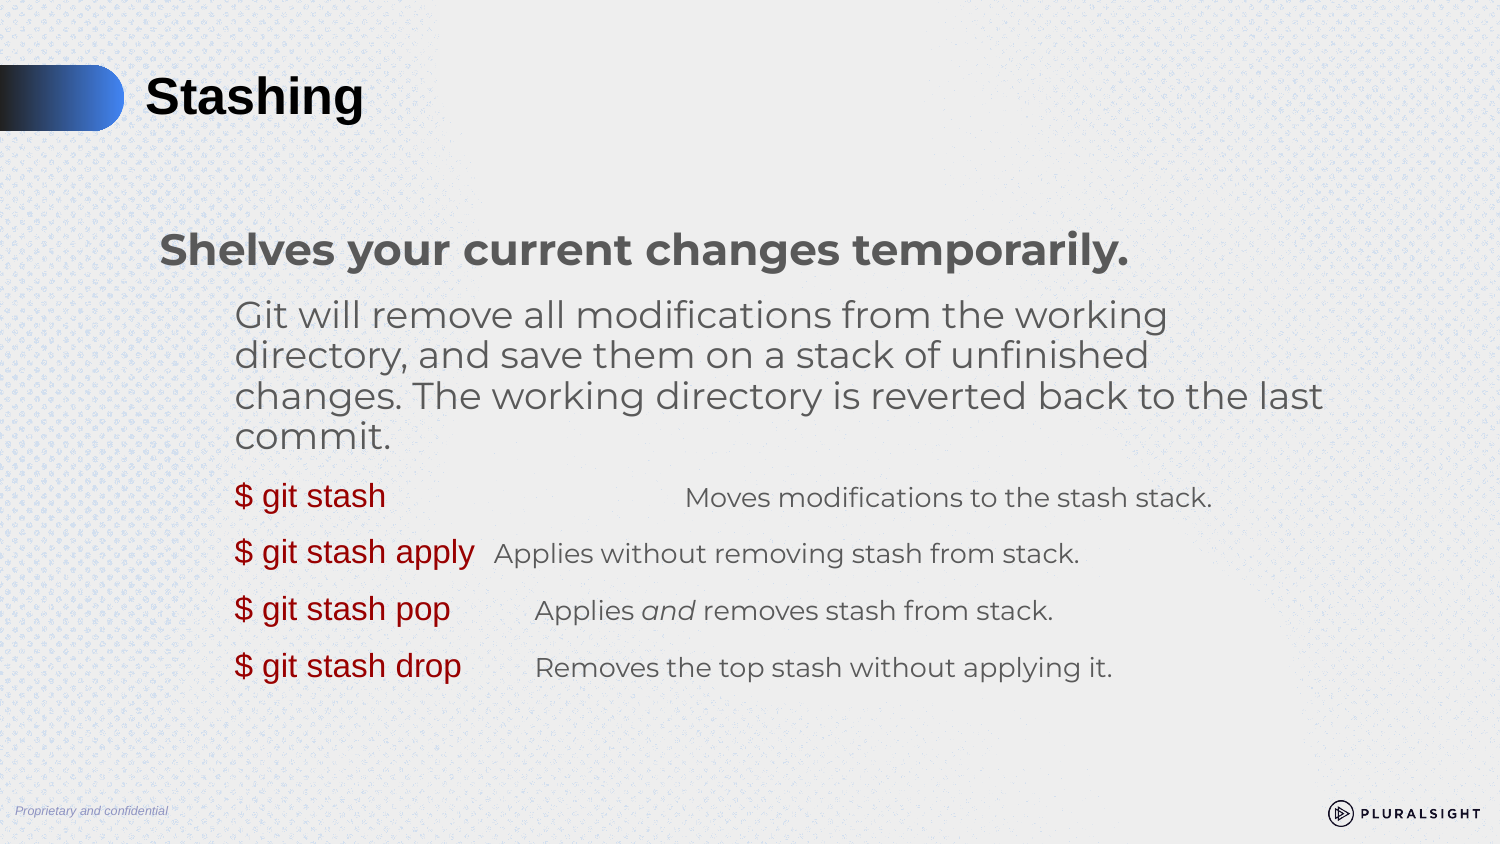

# Stashing
Shelves your current changes temporarily.
Git will remove all modifications from the working directory, and save them on a stack of unfinished changes. The working directory is reverted back to the last commit.
$ git stash		Moves modifications to the stash stack.
$ git stash apply  Applies without removing stash from stack.
$ git stash pop	Applies and removes stash from stack.
$ git stash drop	Removes the top stash without applying it.